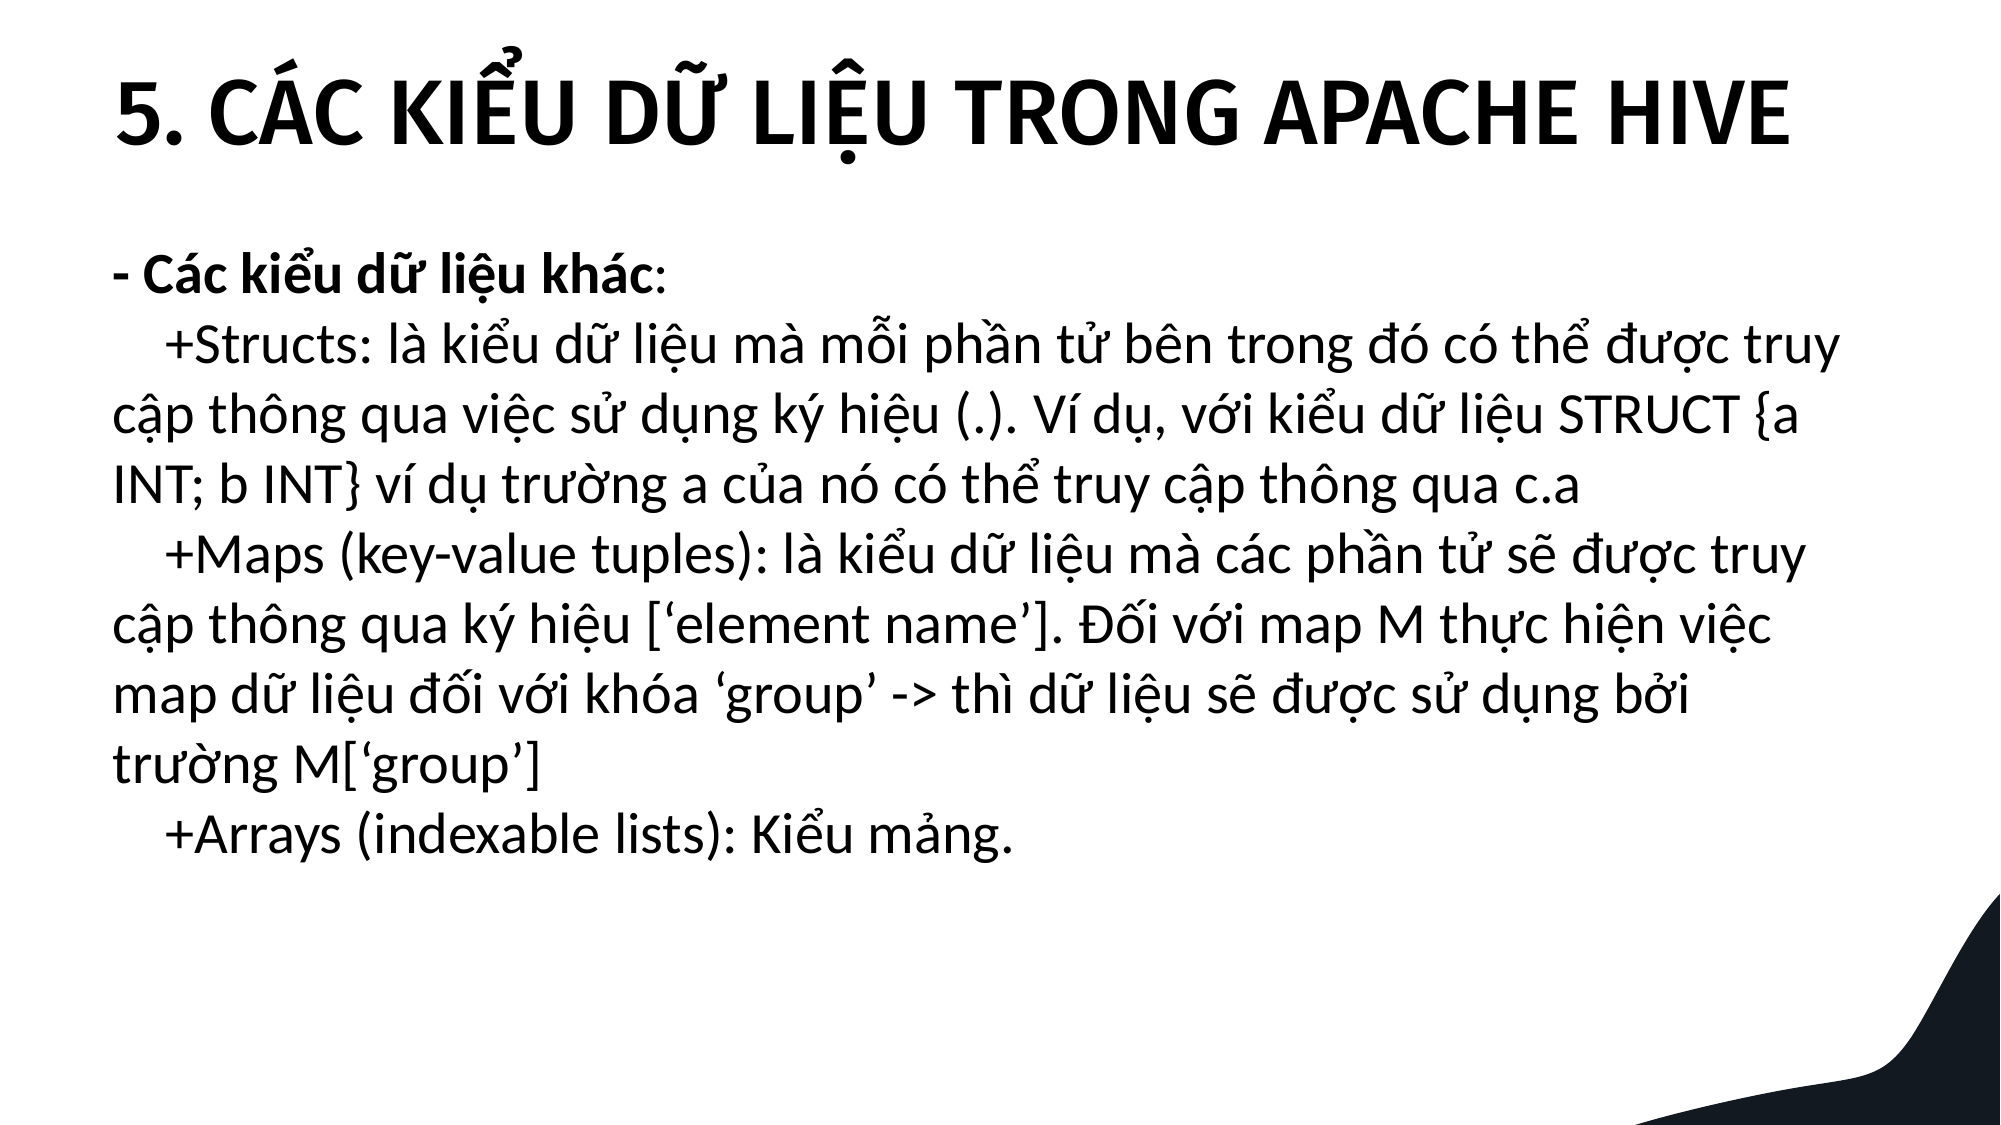

5. CÁC KIỂU DỮ LIỆU TRONG APACHE HIVE
- Các kiểu dữ liệu khác:
    +Structs: là kiểu dữ liệu mà mỗi phần tử bên trong đó có thể được truy cập thông qua việc sử dụng ký hiệu (.). Ví dụ, với kiểu dữ liệu STRUCT {a INT; b INT} ví dụ trường a của nó có thể truy cập thông qua c.a
    +Maps (key-value tuples): là kiểu dữ liệu mà các phần tử sẽ được truy cập thông qua ký hiệu [‘element name’]. Đối với map M thực hiện việc map dữ liệu đối với khóa ‘group’ -> thì dữ liệu sẽ được sử dụng bởi trường M[‘group’]
    +Arrays (indexable lists): Kiểu mảng.